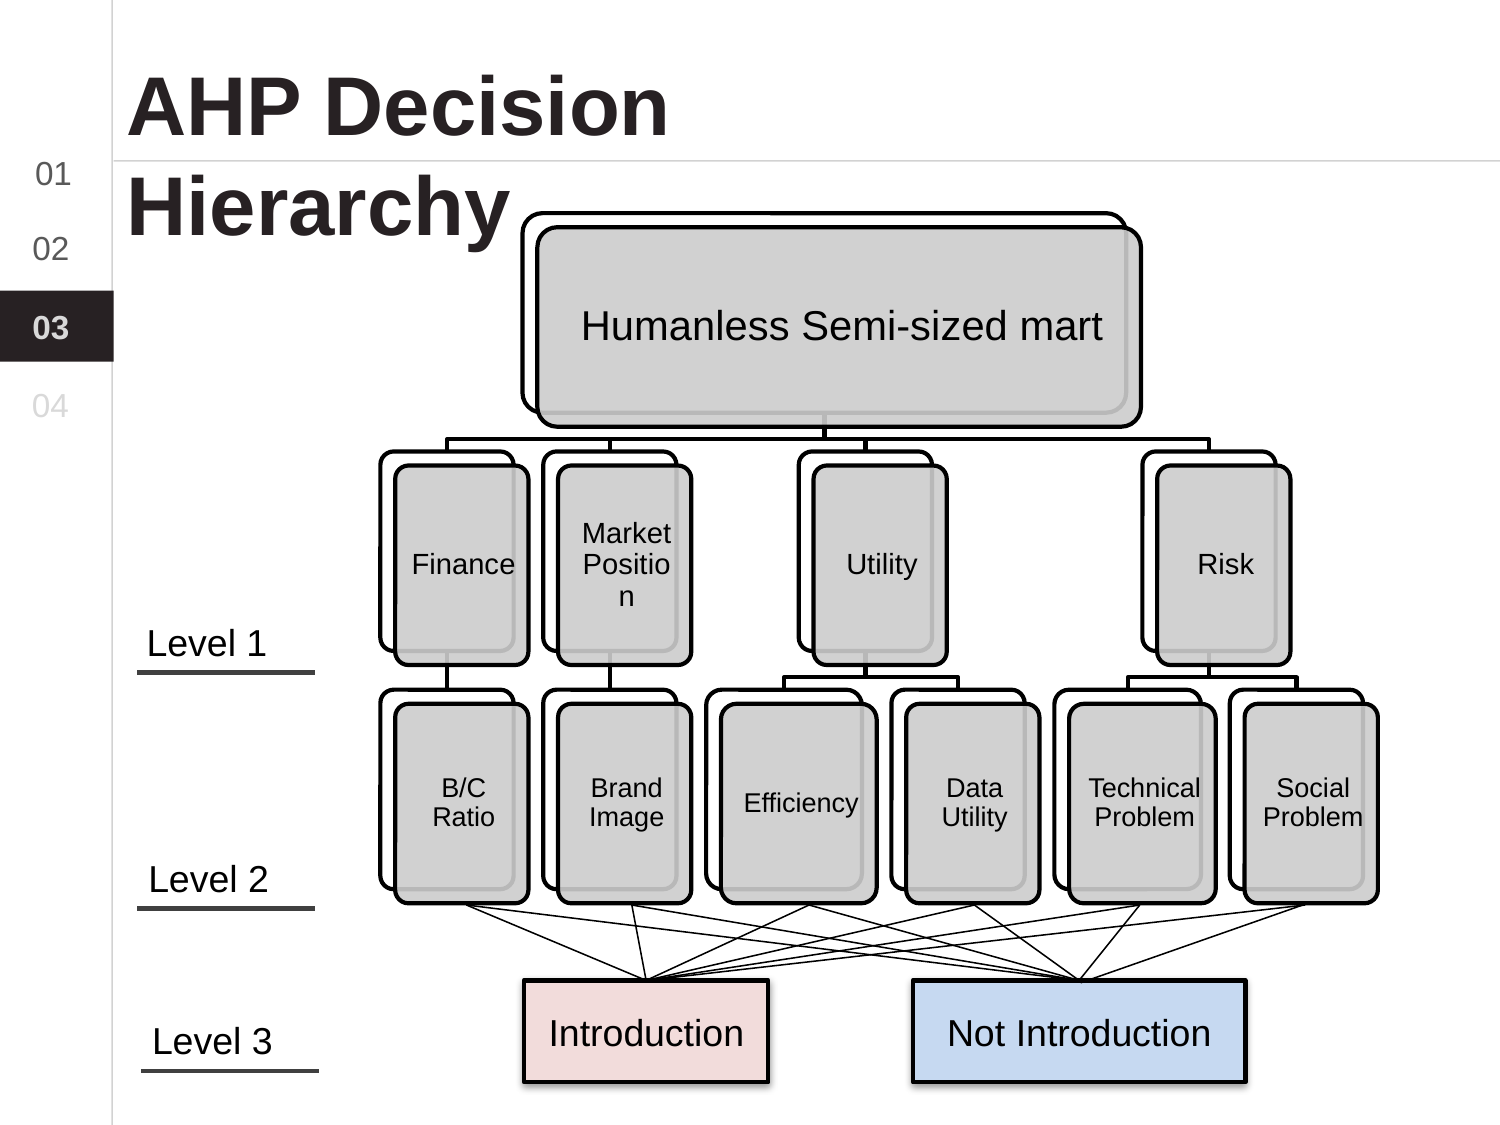

AHP Decision Hierarchy
01
Humanless Semi-sized mart
Finance
B/C Ratio
Market Position
Brand Image
Utility
Efficiency
Data Utility
Risk
Technical Problem
Social Problem
02

03
04
Level 1
Level 2
Introduction
Not Introduction
Level 3